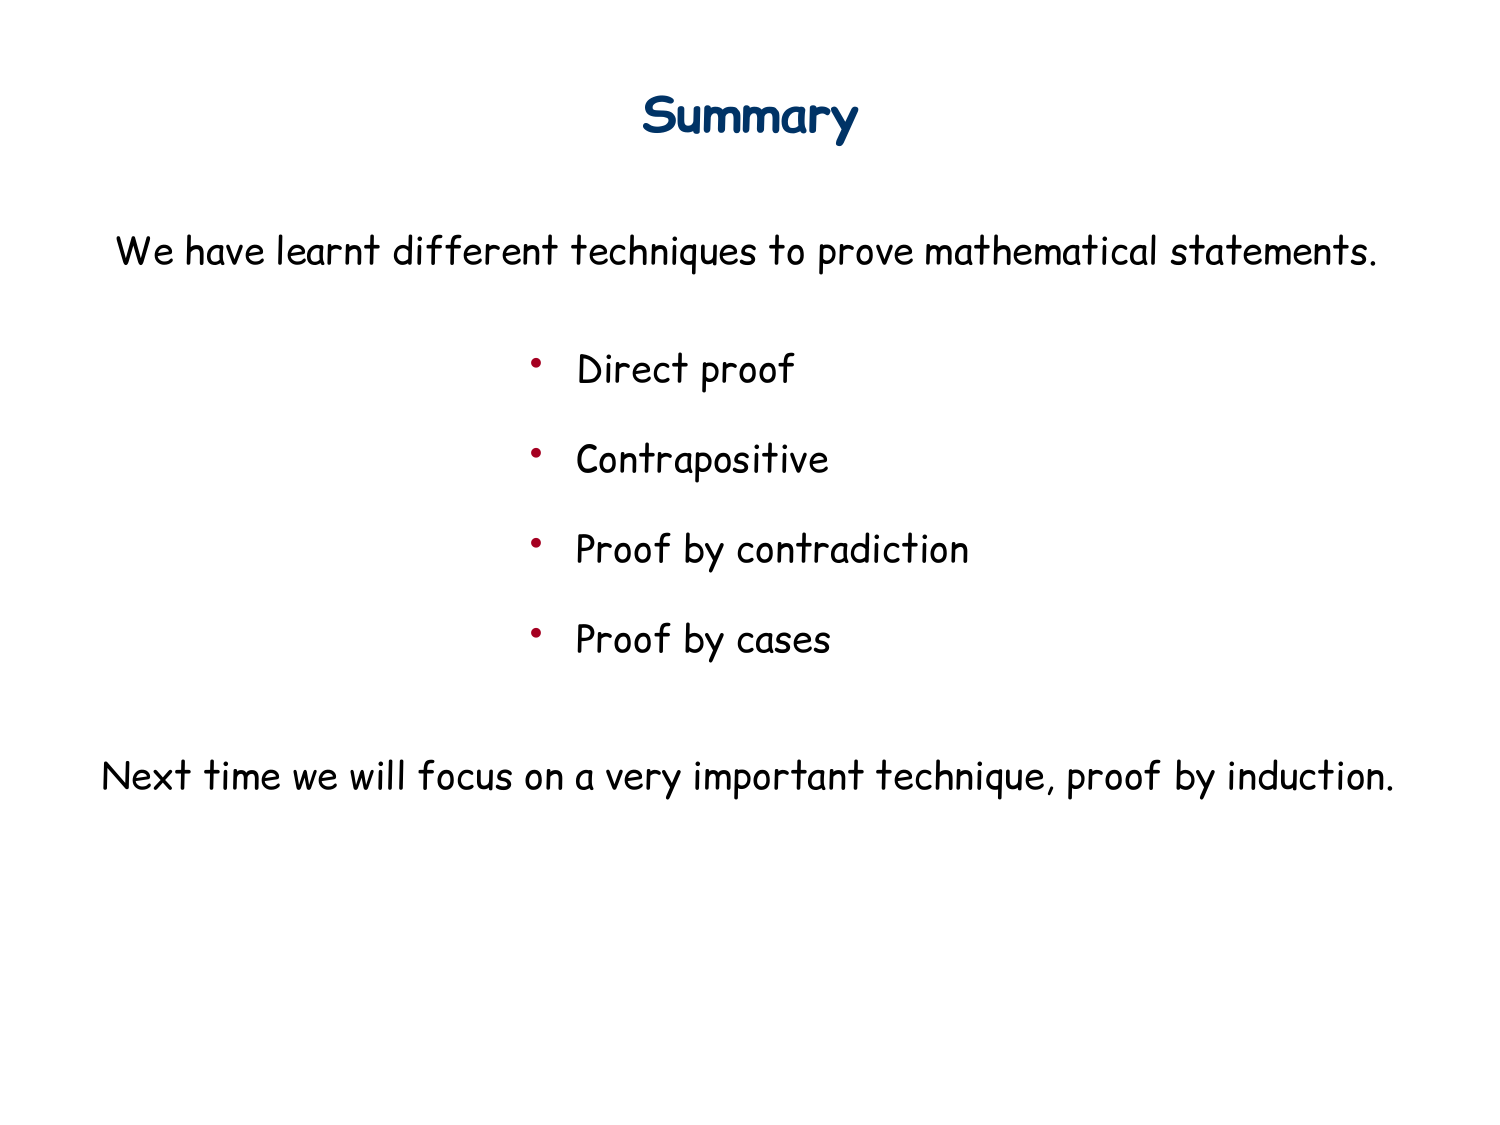

Summary
We have learnt different techniques to prove mathematical statements.
 Direct proof

 Contrapositive

 Proof by contradiction

 Proof by cases
Next time we will focus on a very important technique, proof by induction.